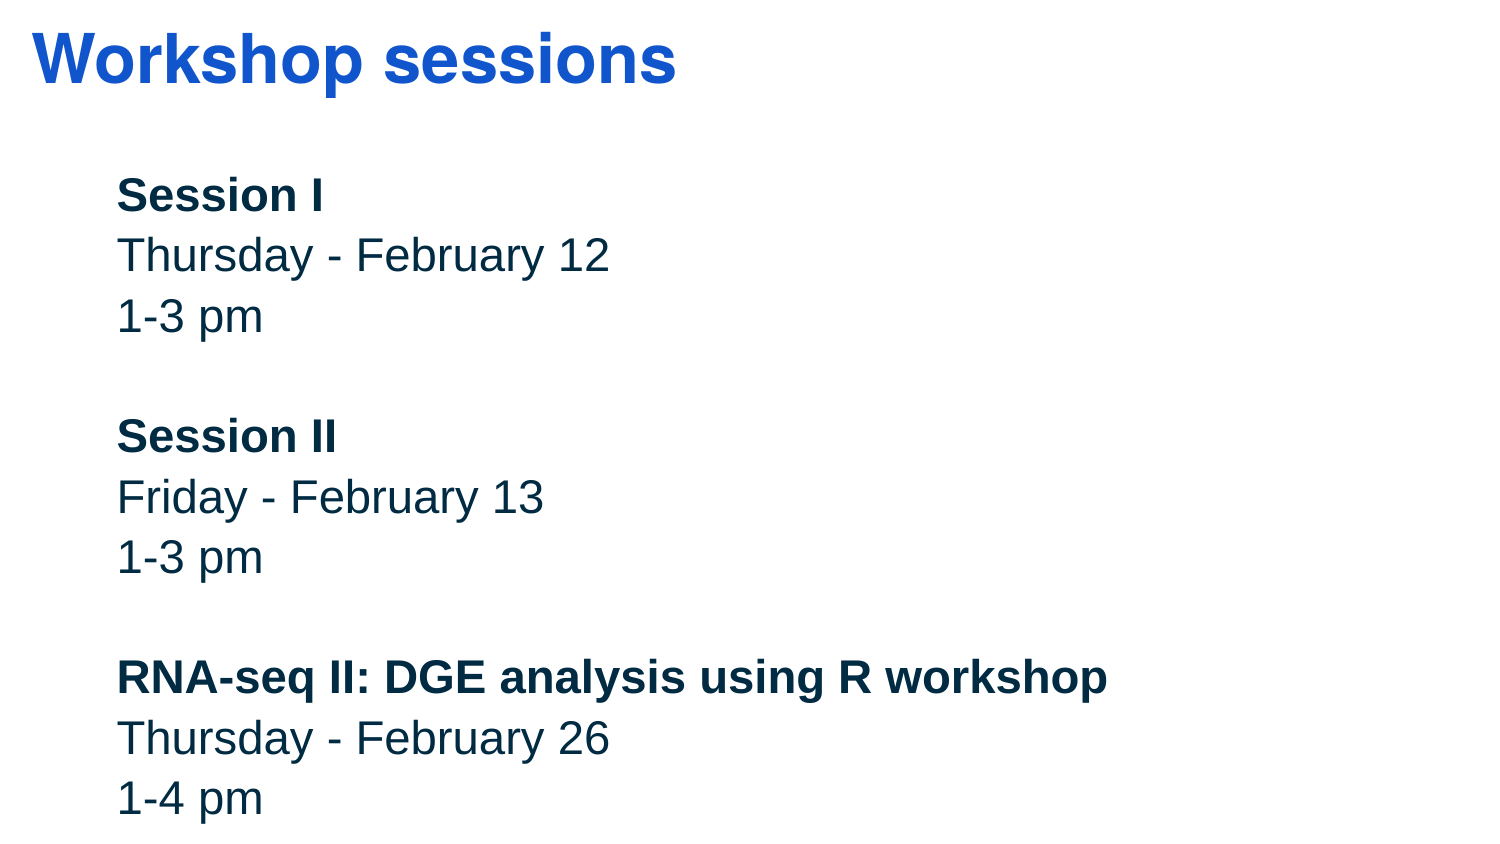

# Workshop sessions

Session I
Thursday - February 12
1-3 pm

Session II
Friday - February 13
1-3 pm

RNA-seq II: DGE analysis using R workshop
Thursday - February 26
1-4 pm